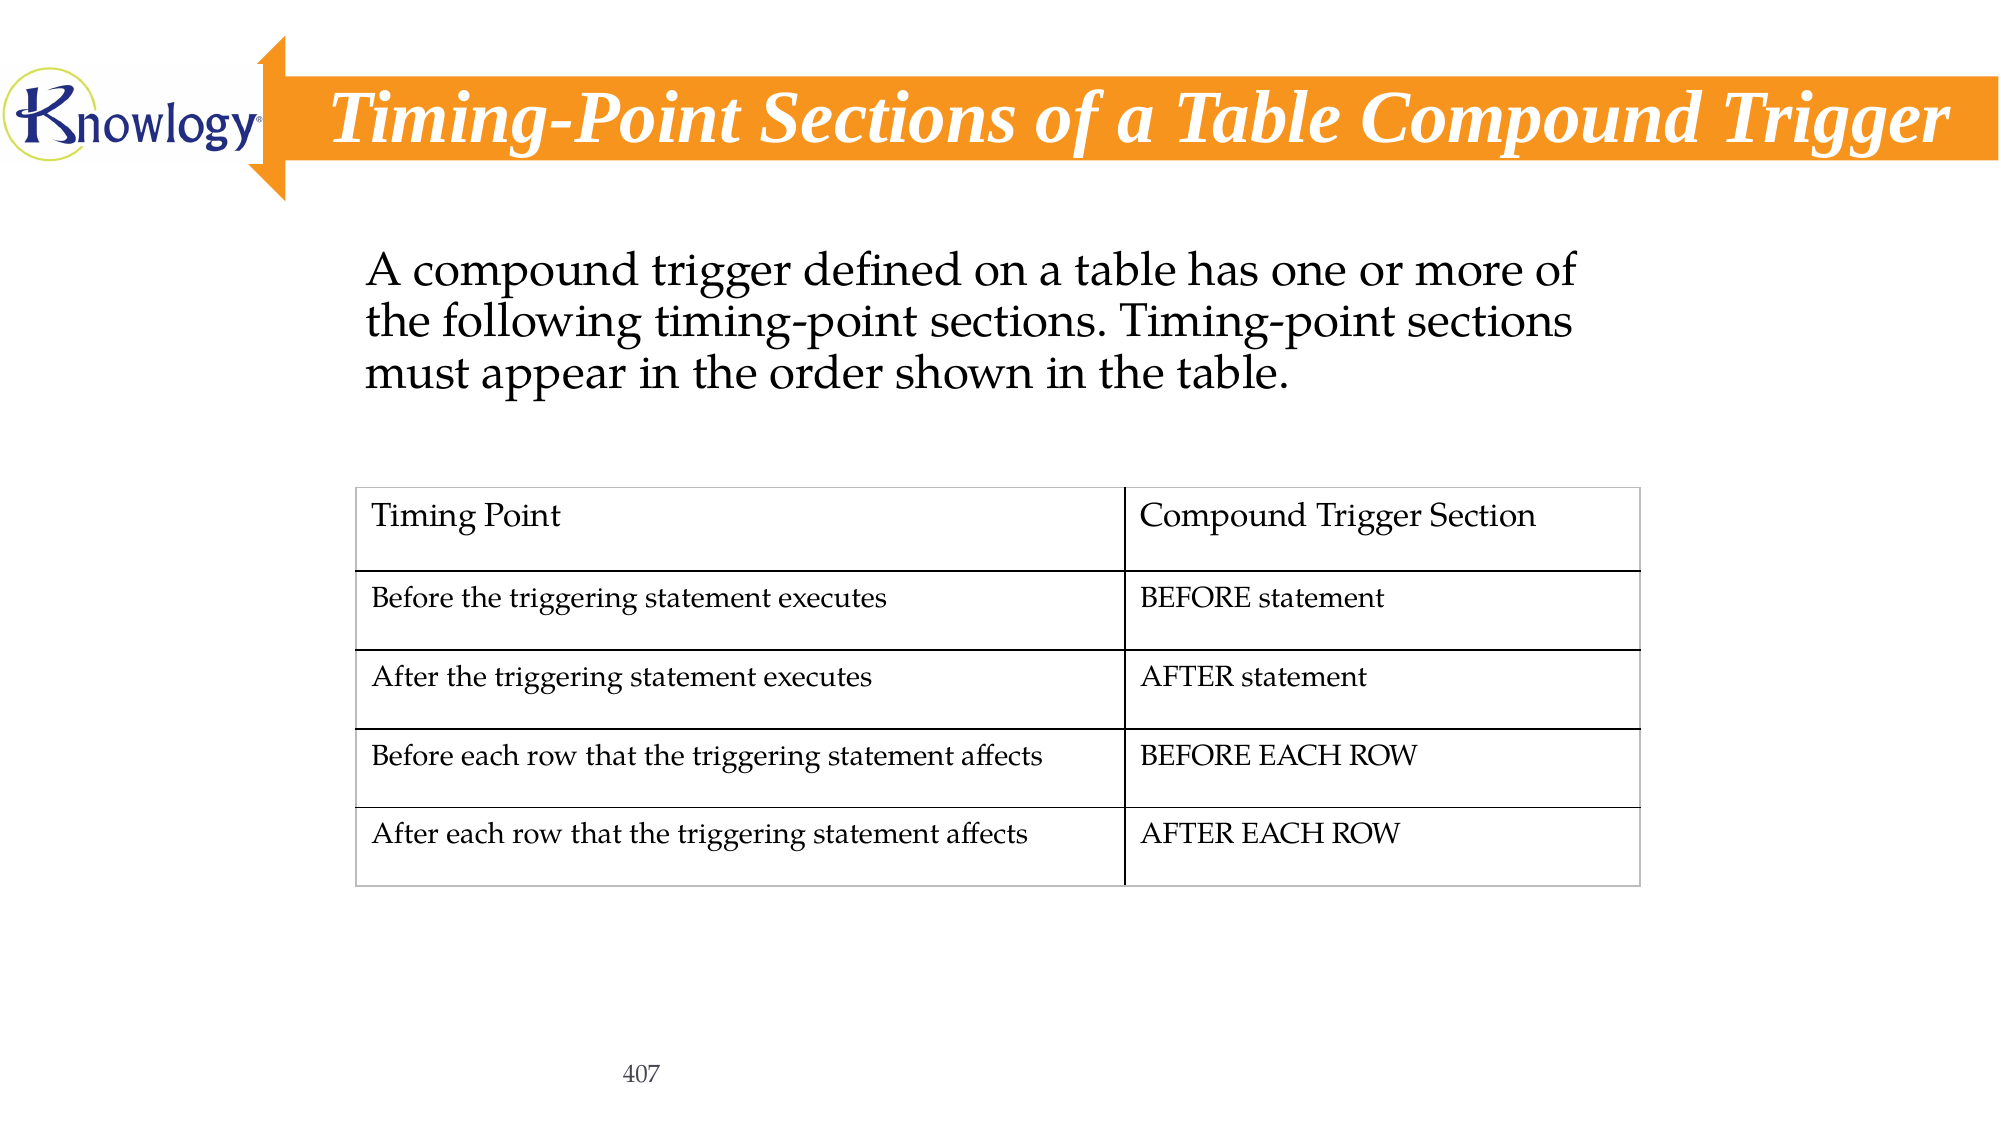

# Timing-Point Sections of a Table Compound Trigger
A compound trigger defined on a table has one or more of the following timing-point sections. Timing-point sections must appear in the order shown in the table.
| Timing Point | Compound Trigger Section |
| --- | --- |
| Before the triggering statement executes | BEFORE statement |
| After the triggering statement executes | AFTER statement |
| Before each row that the triggering statement affects | BEFORE EACH ROW |
| After each row that the triggering statement affects | AFTER EACH ROW |
407